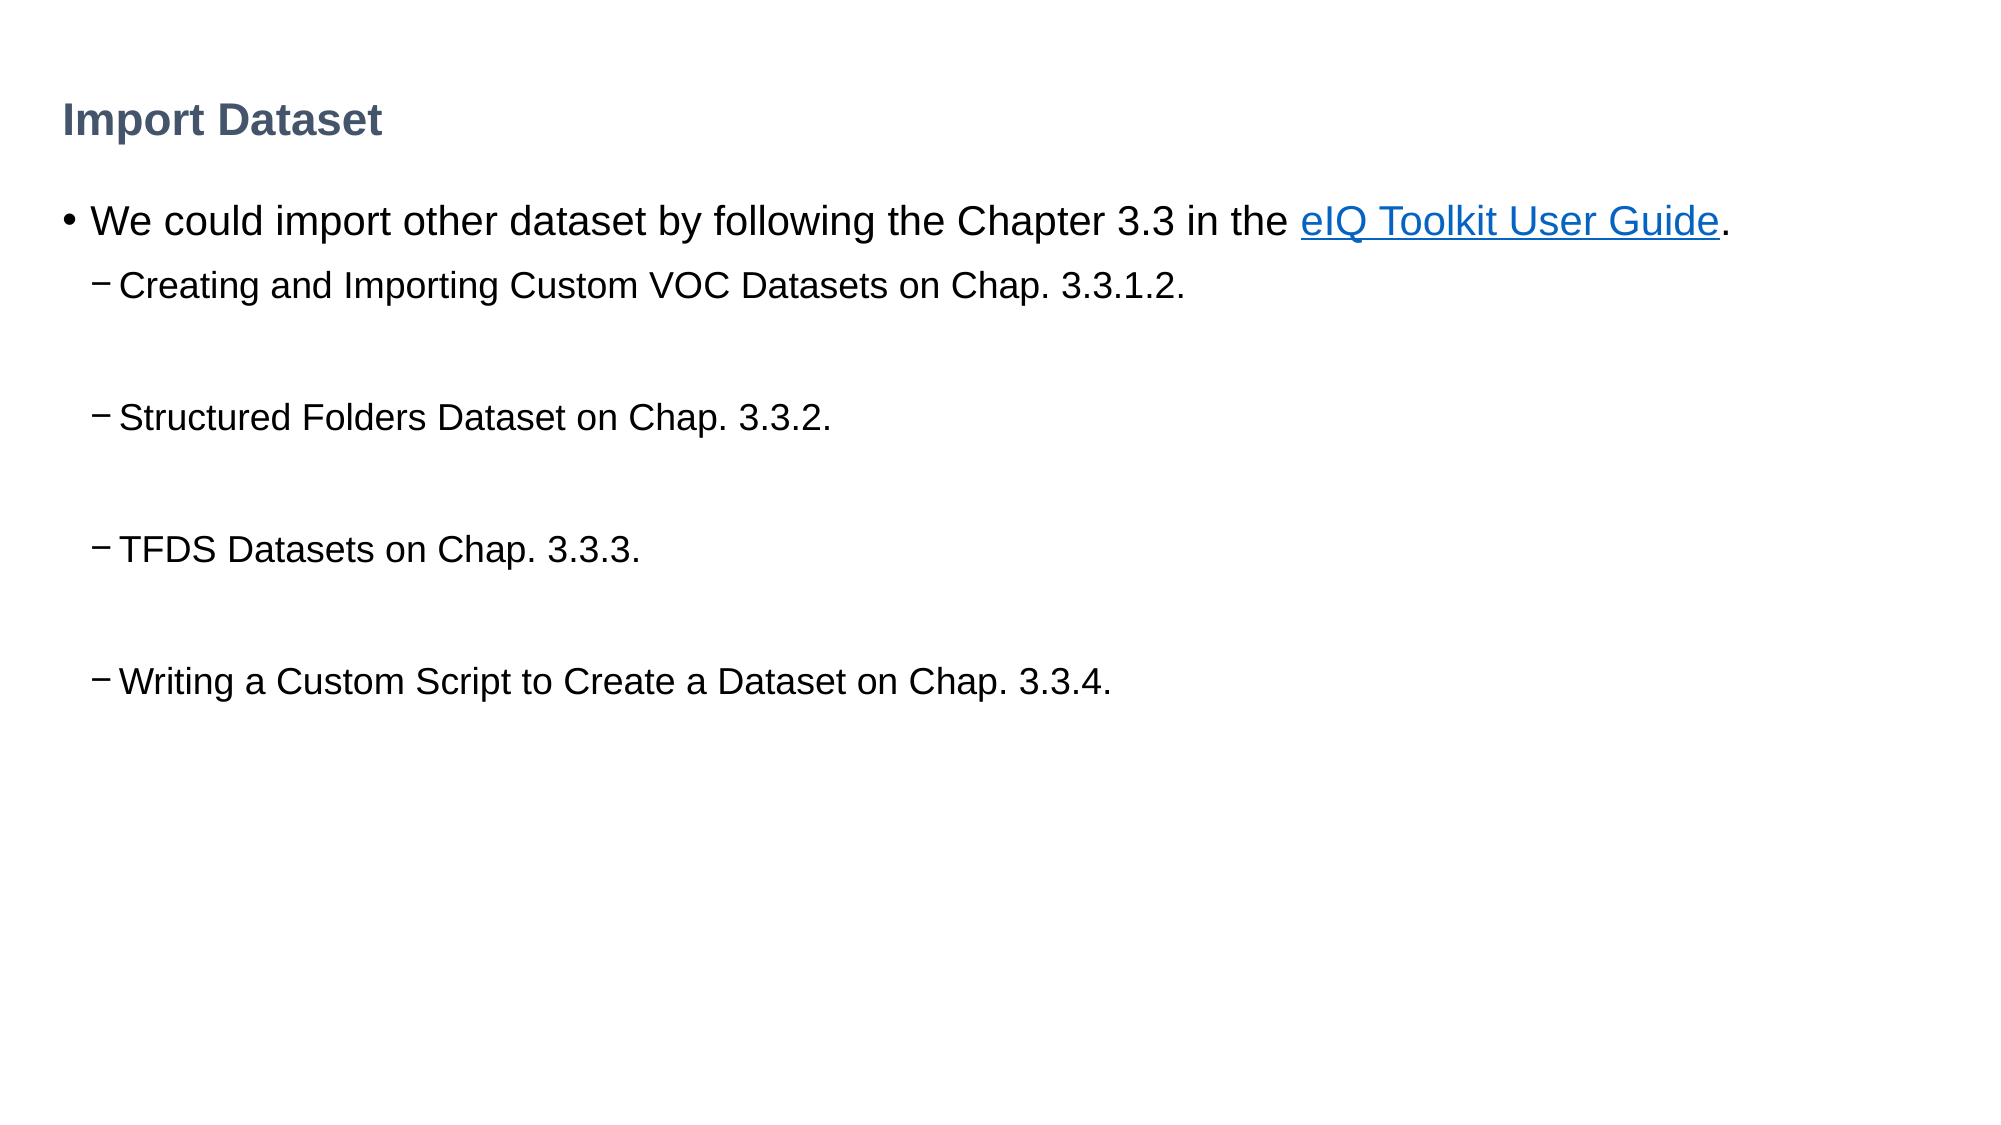

# Import Dataset
We could import other dataset by following the Chapter 3.3 in the eIQ Toolkit User Guide.
Creating and Importing Custom VOC Datasets on Chap. 3.3.1.2.

Structured Folders Dataset on Chap. 3.3.2.

TFDS Datasets on Chap. 3.3.3.

Writing a Custom Script to Create a Dataset on Chap. 3.3.4.